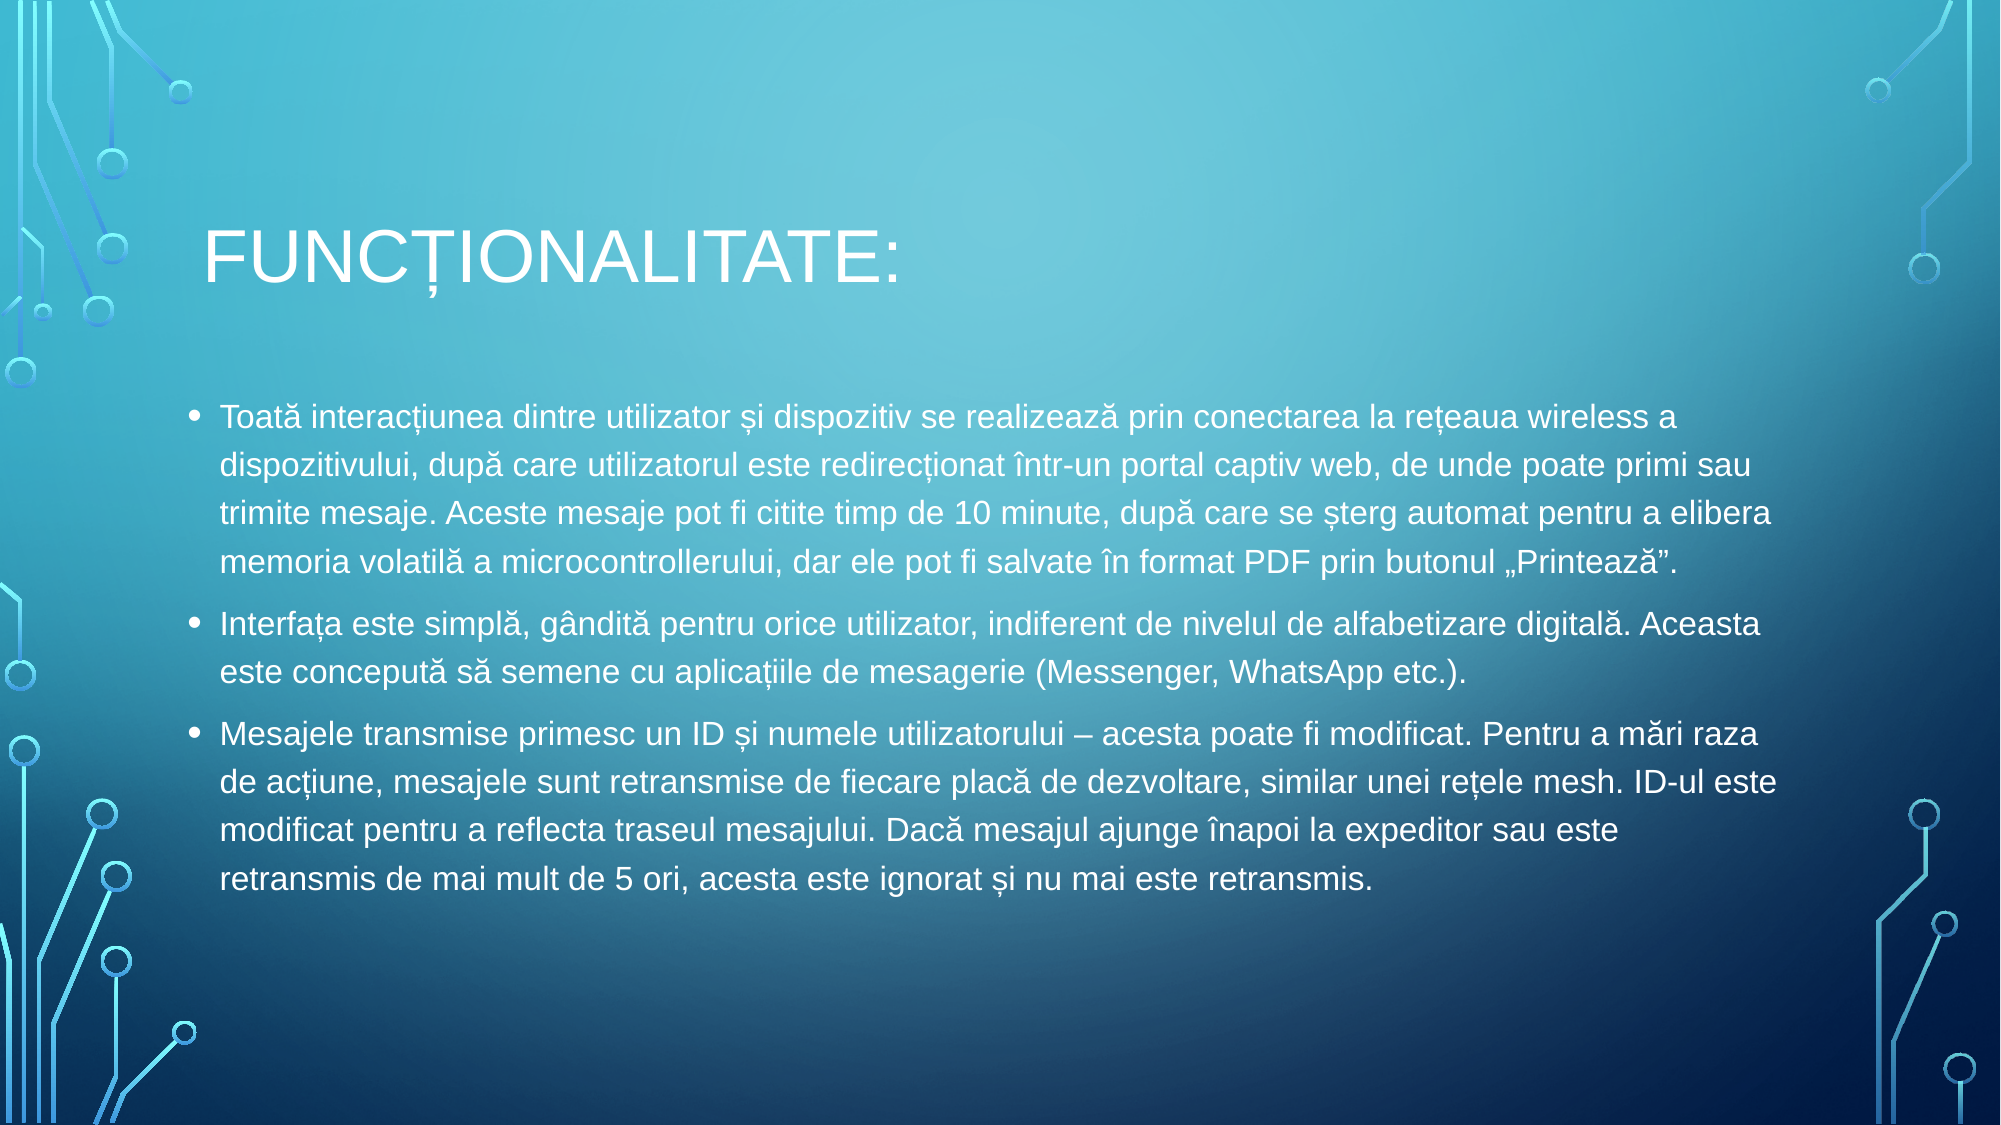

# Funcționalitate:
Toată interacțiunea dintre utilizator și dispozitiv se realizează prin conectarea la rețeaua wireless a dispozitivului, după care utilizatorul este redirecționat într-un portal captiv web, de unde poate primi sau trimite mesaje. Aceste mesaje pot fi citite timp de 10 minute, după care se șterg automat pentru a elibera memoria volatilă a microcontrollerului, dar ele pot fi salvate în format PDF prin butonul „Printează”.
Interfața este simplă, gândită pentru orice utilizator, indiferent de nivelul de alfabetizare digitală. Aceasta este concepută să semene cu aplicațiile de mesagerie (Messenger, WhatsApp etc.).
Mesajele transmise primesc un ID și numele utilizatorului – acesta poate fi modificat. Pentru a mări raza de acțiune, mesajele sunt retransmise de fiecare placă de dezvoltare, similar unei rețele mesh. ID-ul este modificat pentru a reflecta traseul mesajului. Dacă mesajul ajunge înapoi la expeditor sau este retransmis de mai mult de 5 ori, acesta este ignorat și nu mai este retransmis.